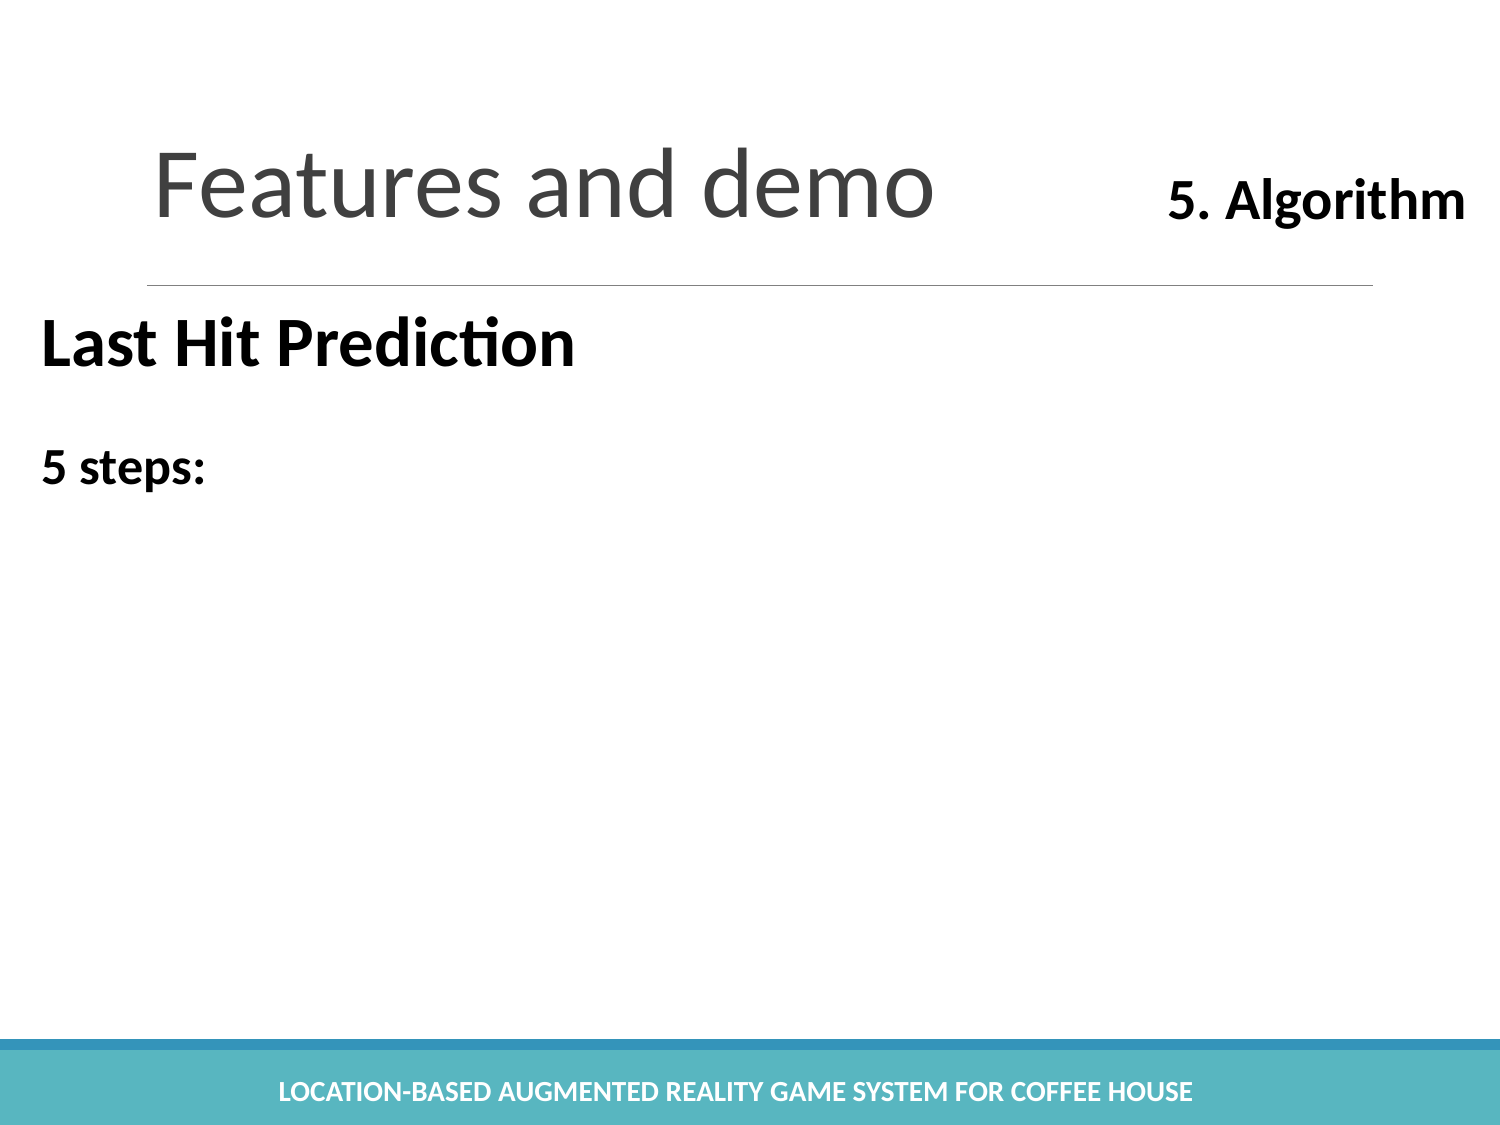

# Features and demo
5. Algorithm
Last Hit Prediction
5 steps:
Location-based Augmented Reality Game System for Coffee House
73